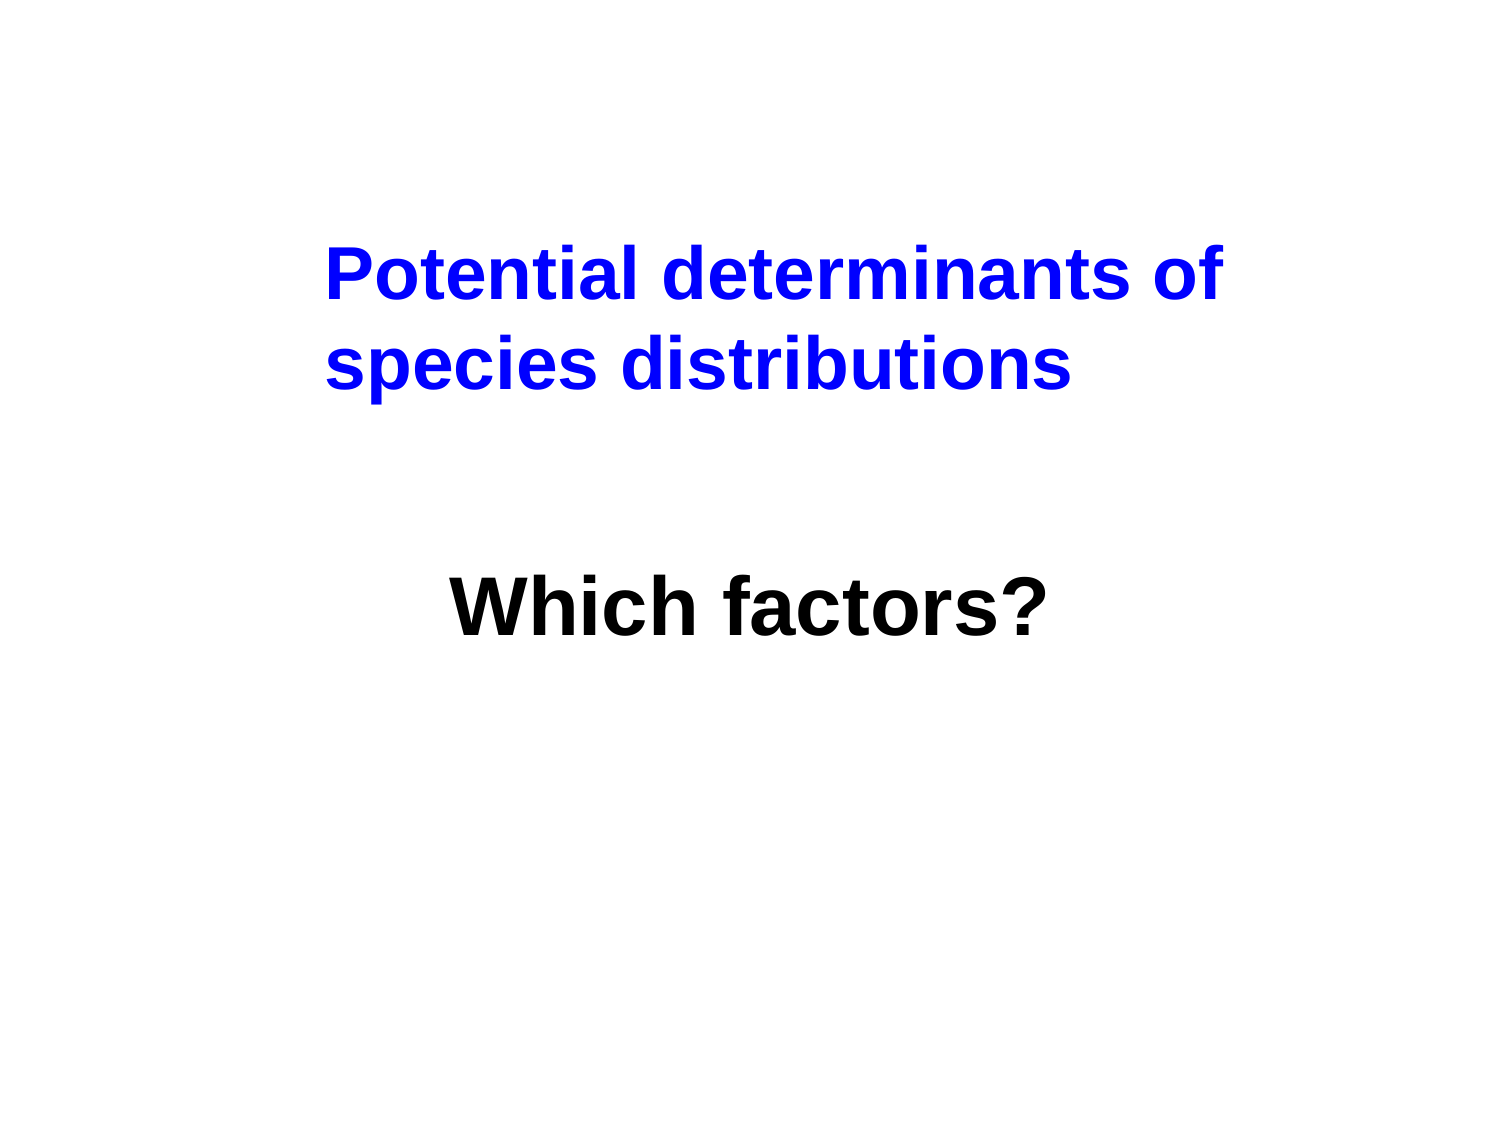

Potential determinants of species distributions
Which factors?
30